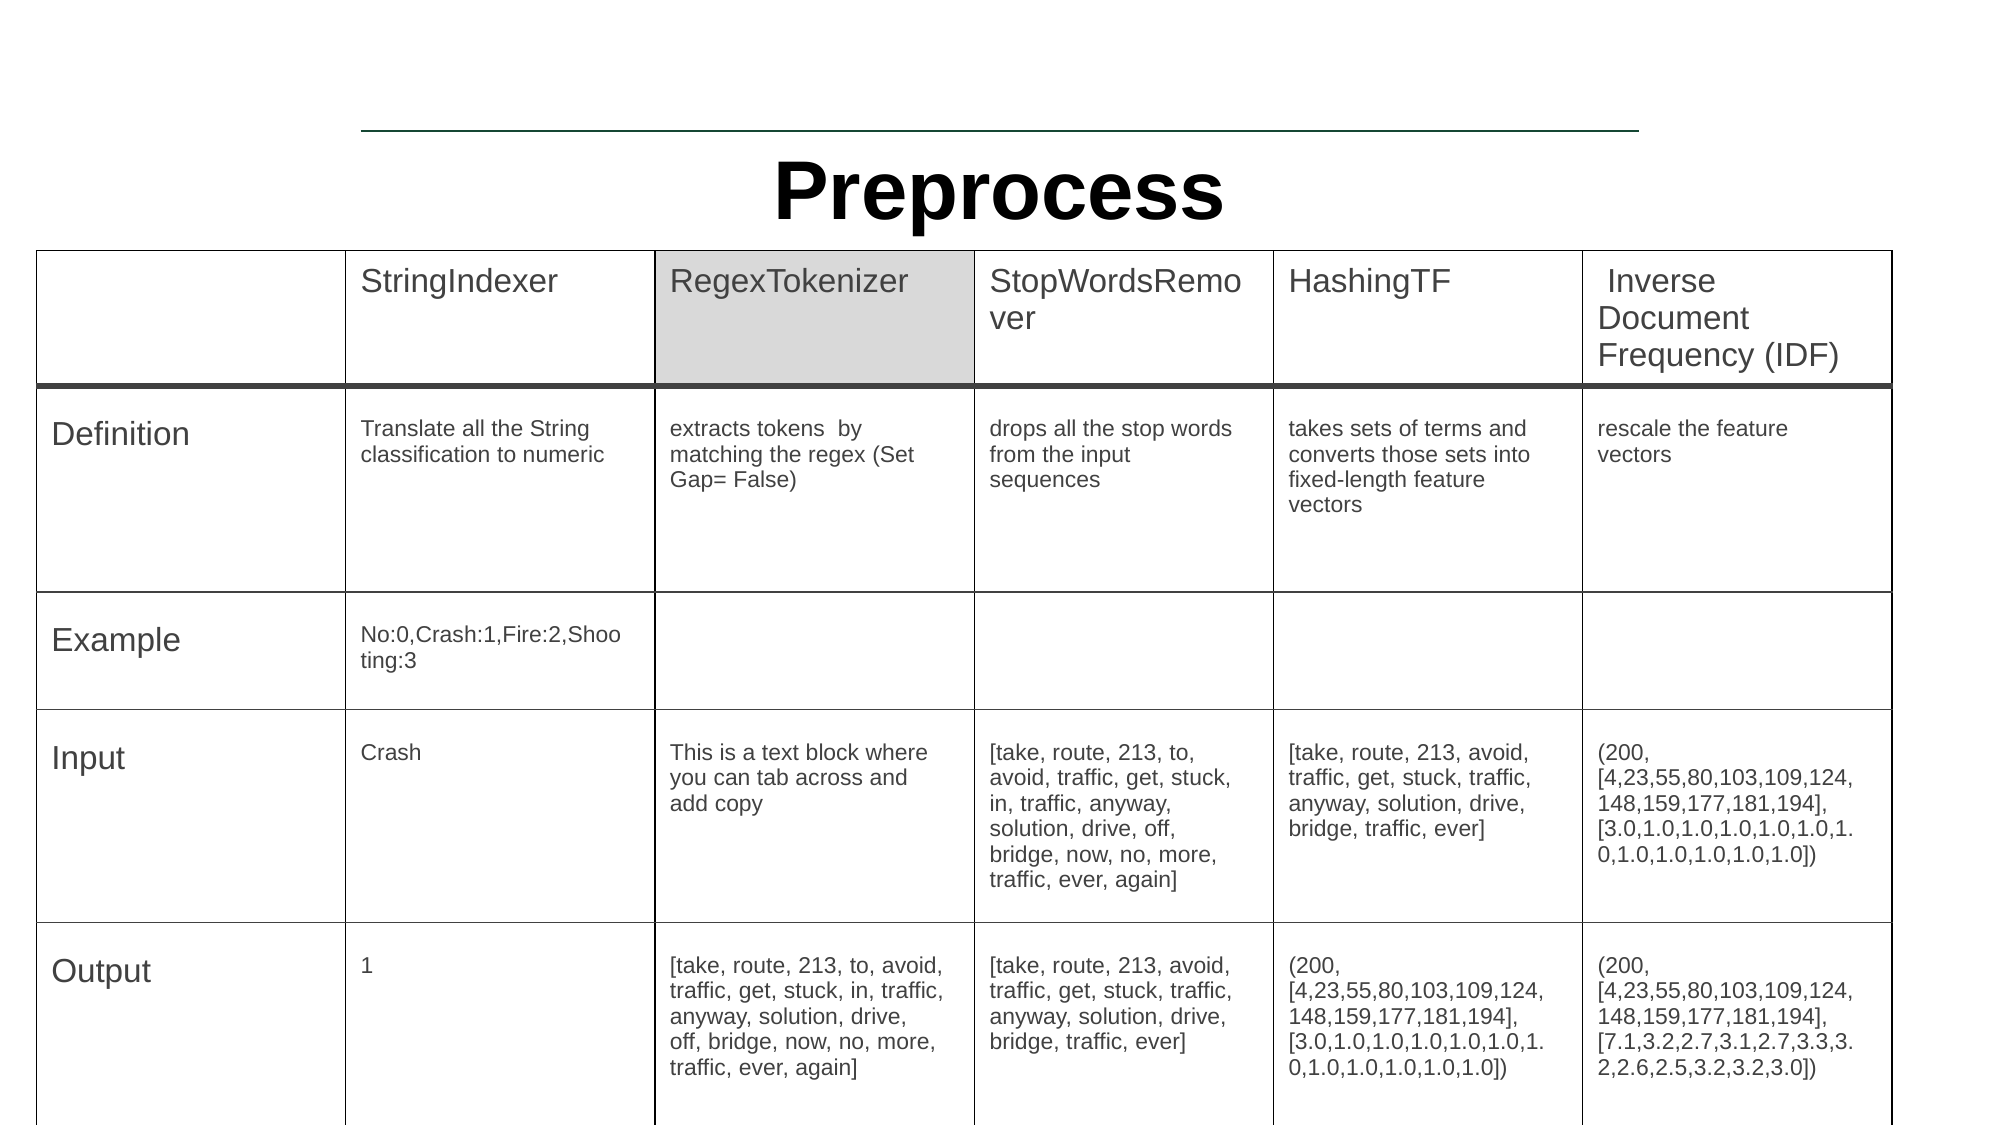

# Preprocess
|  | StringIndexer | RegexTokenizer | StopWordsRemover | HashingTF | Inverse Document Frequency (IDF) |
| --- | --- | --- | --- | --- | --- |
| Definition | Translate all the String classification to numeric | extracts tokens by matching the regex (Set Gap= False) | drops all the stop words from the input sequences | takes sets of terms and converts those sets into fixed-length feature vectors | rescale the feature vectors |
| Example | No:0,Crash:1,Fire:2,Shooting:3 |  |  |  |  |
| Input | Crash | This is a text block where you can tab across and add copy | [take, route, 213, to, avoid, traffic, get, stuck, in, traffic, anyway, solution, drive, off, bridge, now, no, more, traffic, ever, again] | [take, route, 213, avoid, traffic, get, stuck, traffic, anyway, solution, drive, bridge, traffic, ever] | (200,[4,23,55,80,103,109,124,148,159,177,181,194],[3.0,1.0,1.0,1.0,1.0,1.0,1.0,1.0,1.0,1.0,1.0,1.0]) |
| Output | 1 | [take, route, 213, to, avoid, traffic, get, stuck, in, traffic, anyway, solution, drive, off, bridge, now, no, more, traffic, ever, again] | [take, route, 213, avoid, traffic, get, stuck, traffic, anyway, solution, drive, bridge, traffic, ever] | (200,[4,23,55,80,103,109,124,148,159,177,181,194],[3.0,1.0,1.0,1.0,1.0,1.0,1.0,1.0,1.0,1.0,1.0,1.0]) | (200,[4,23,55,80,103,109,124,148,159,177,181,194],[7.1,3.2,2.7,3.1,2.7,3.3,3.2,2.6,2.5,3.2,3.2,3.0]) |

Footer information